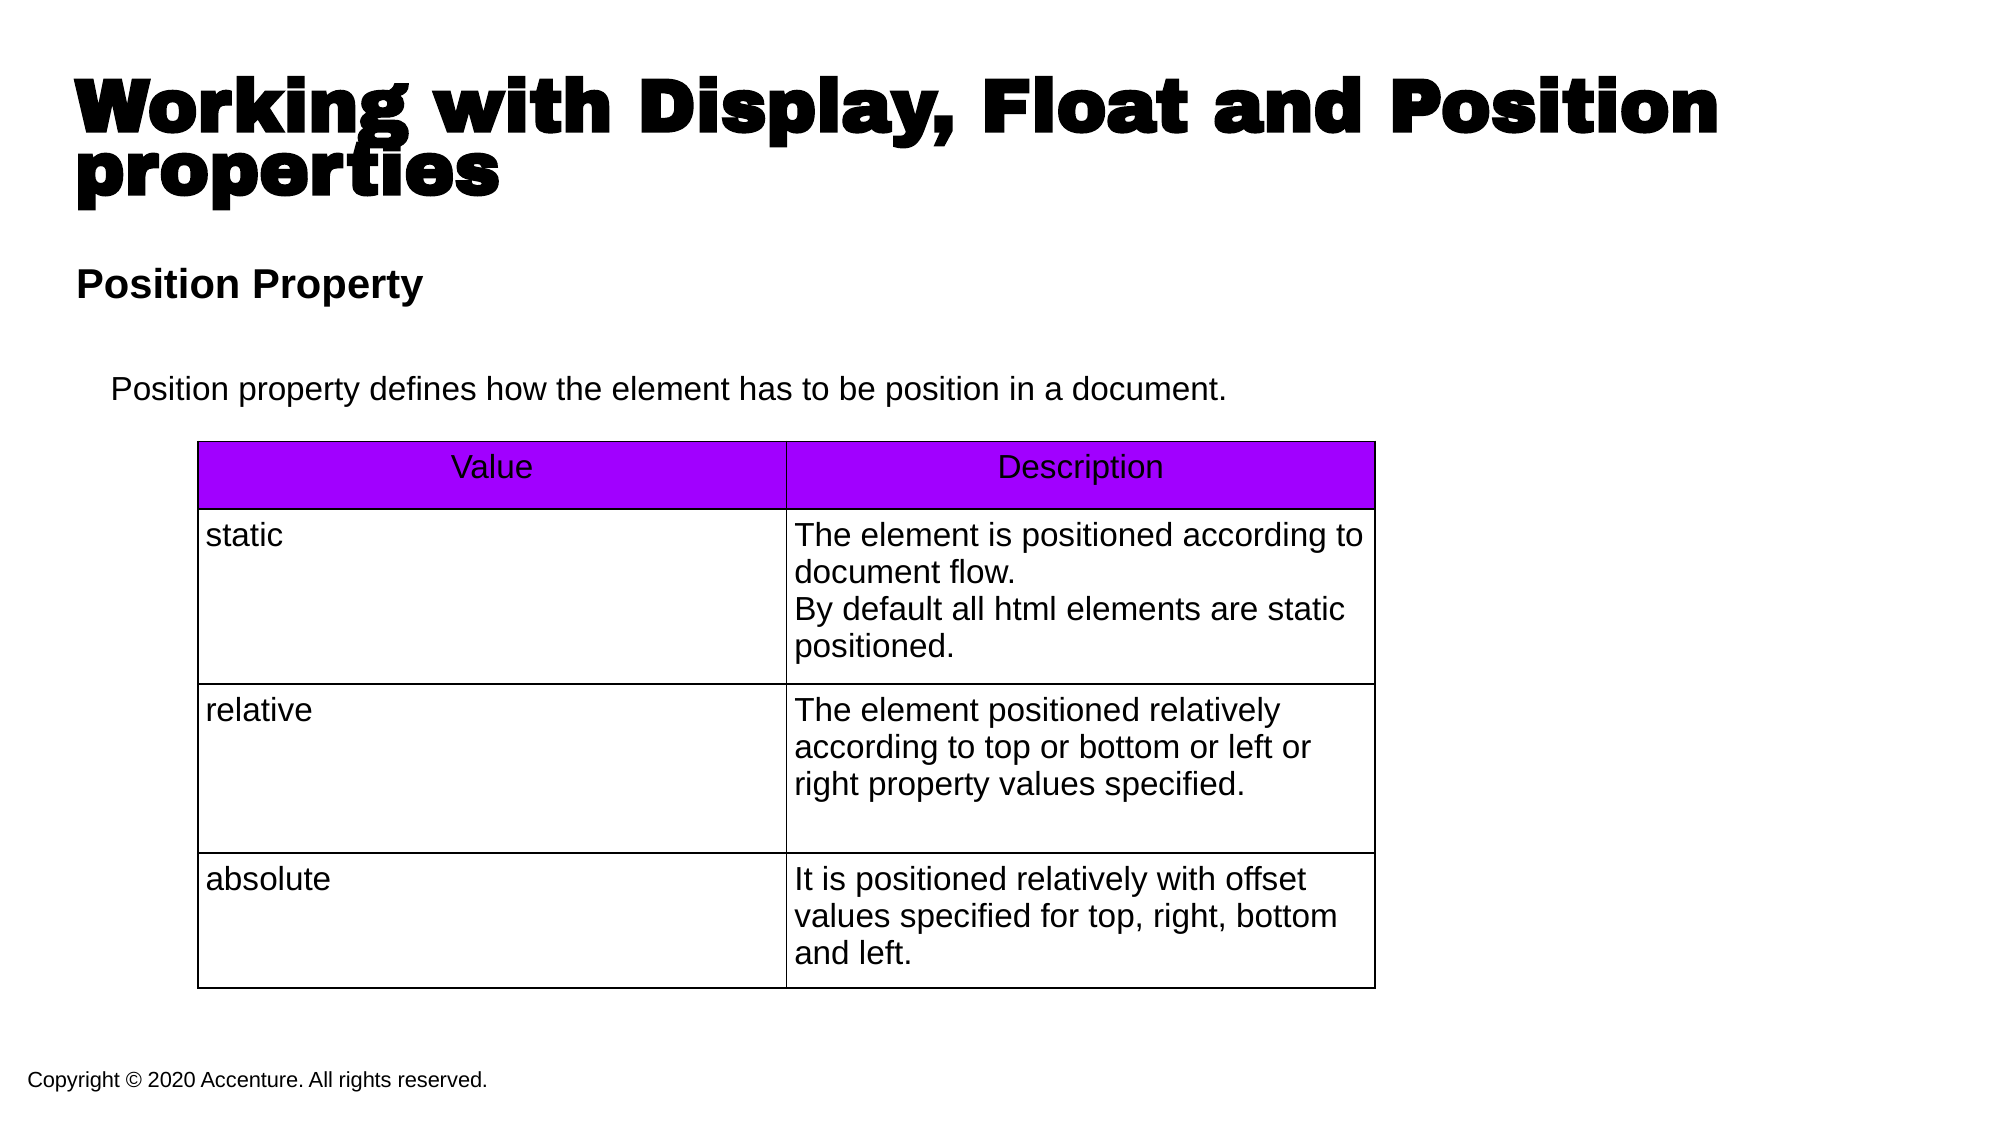

# Working with Display, Float and Position properties

Position Property

Position property defines how the element has to be position in a document.

| Value | Description |
| --- | --- |
| static | The element is positioned according to document flow. By default all html elements are static positioned. |
| relative | The element positioned relatively according to top or bottom or left or right property values specified. |
| absolute | It is positioned relatively with offset values specified for top, right, bottom and left. |